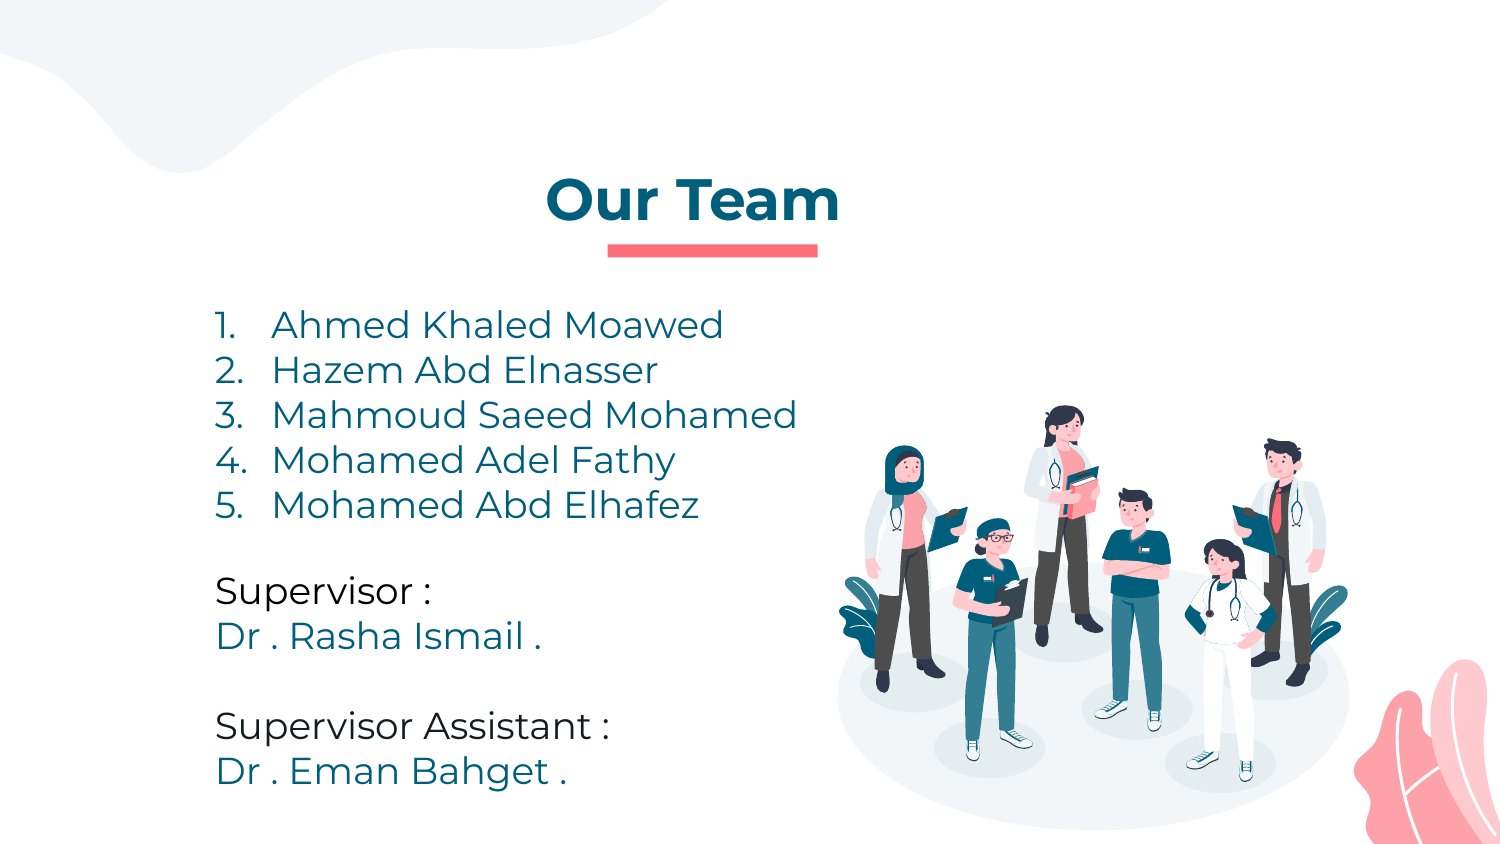

# Our Team

Ahmed Khaled Moawed
Hazem Abd Elnasser
Mahmoud Saeed Mohamed
Mohamed Adel Fathy
Mohamed Abd Elhafez

Supervisor :
Dr . Rasha Ismail .

Supervisor Assistant :
Dr . Eman Bahget .